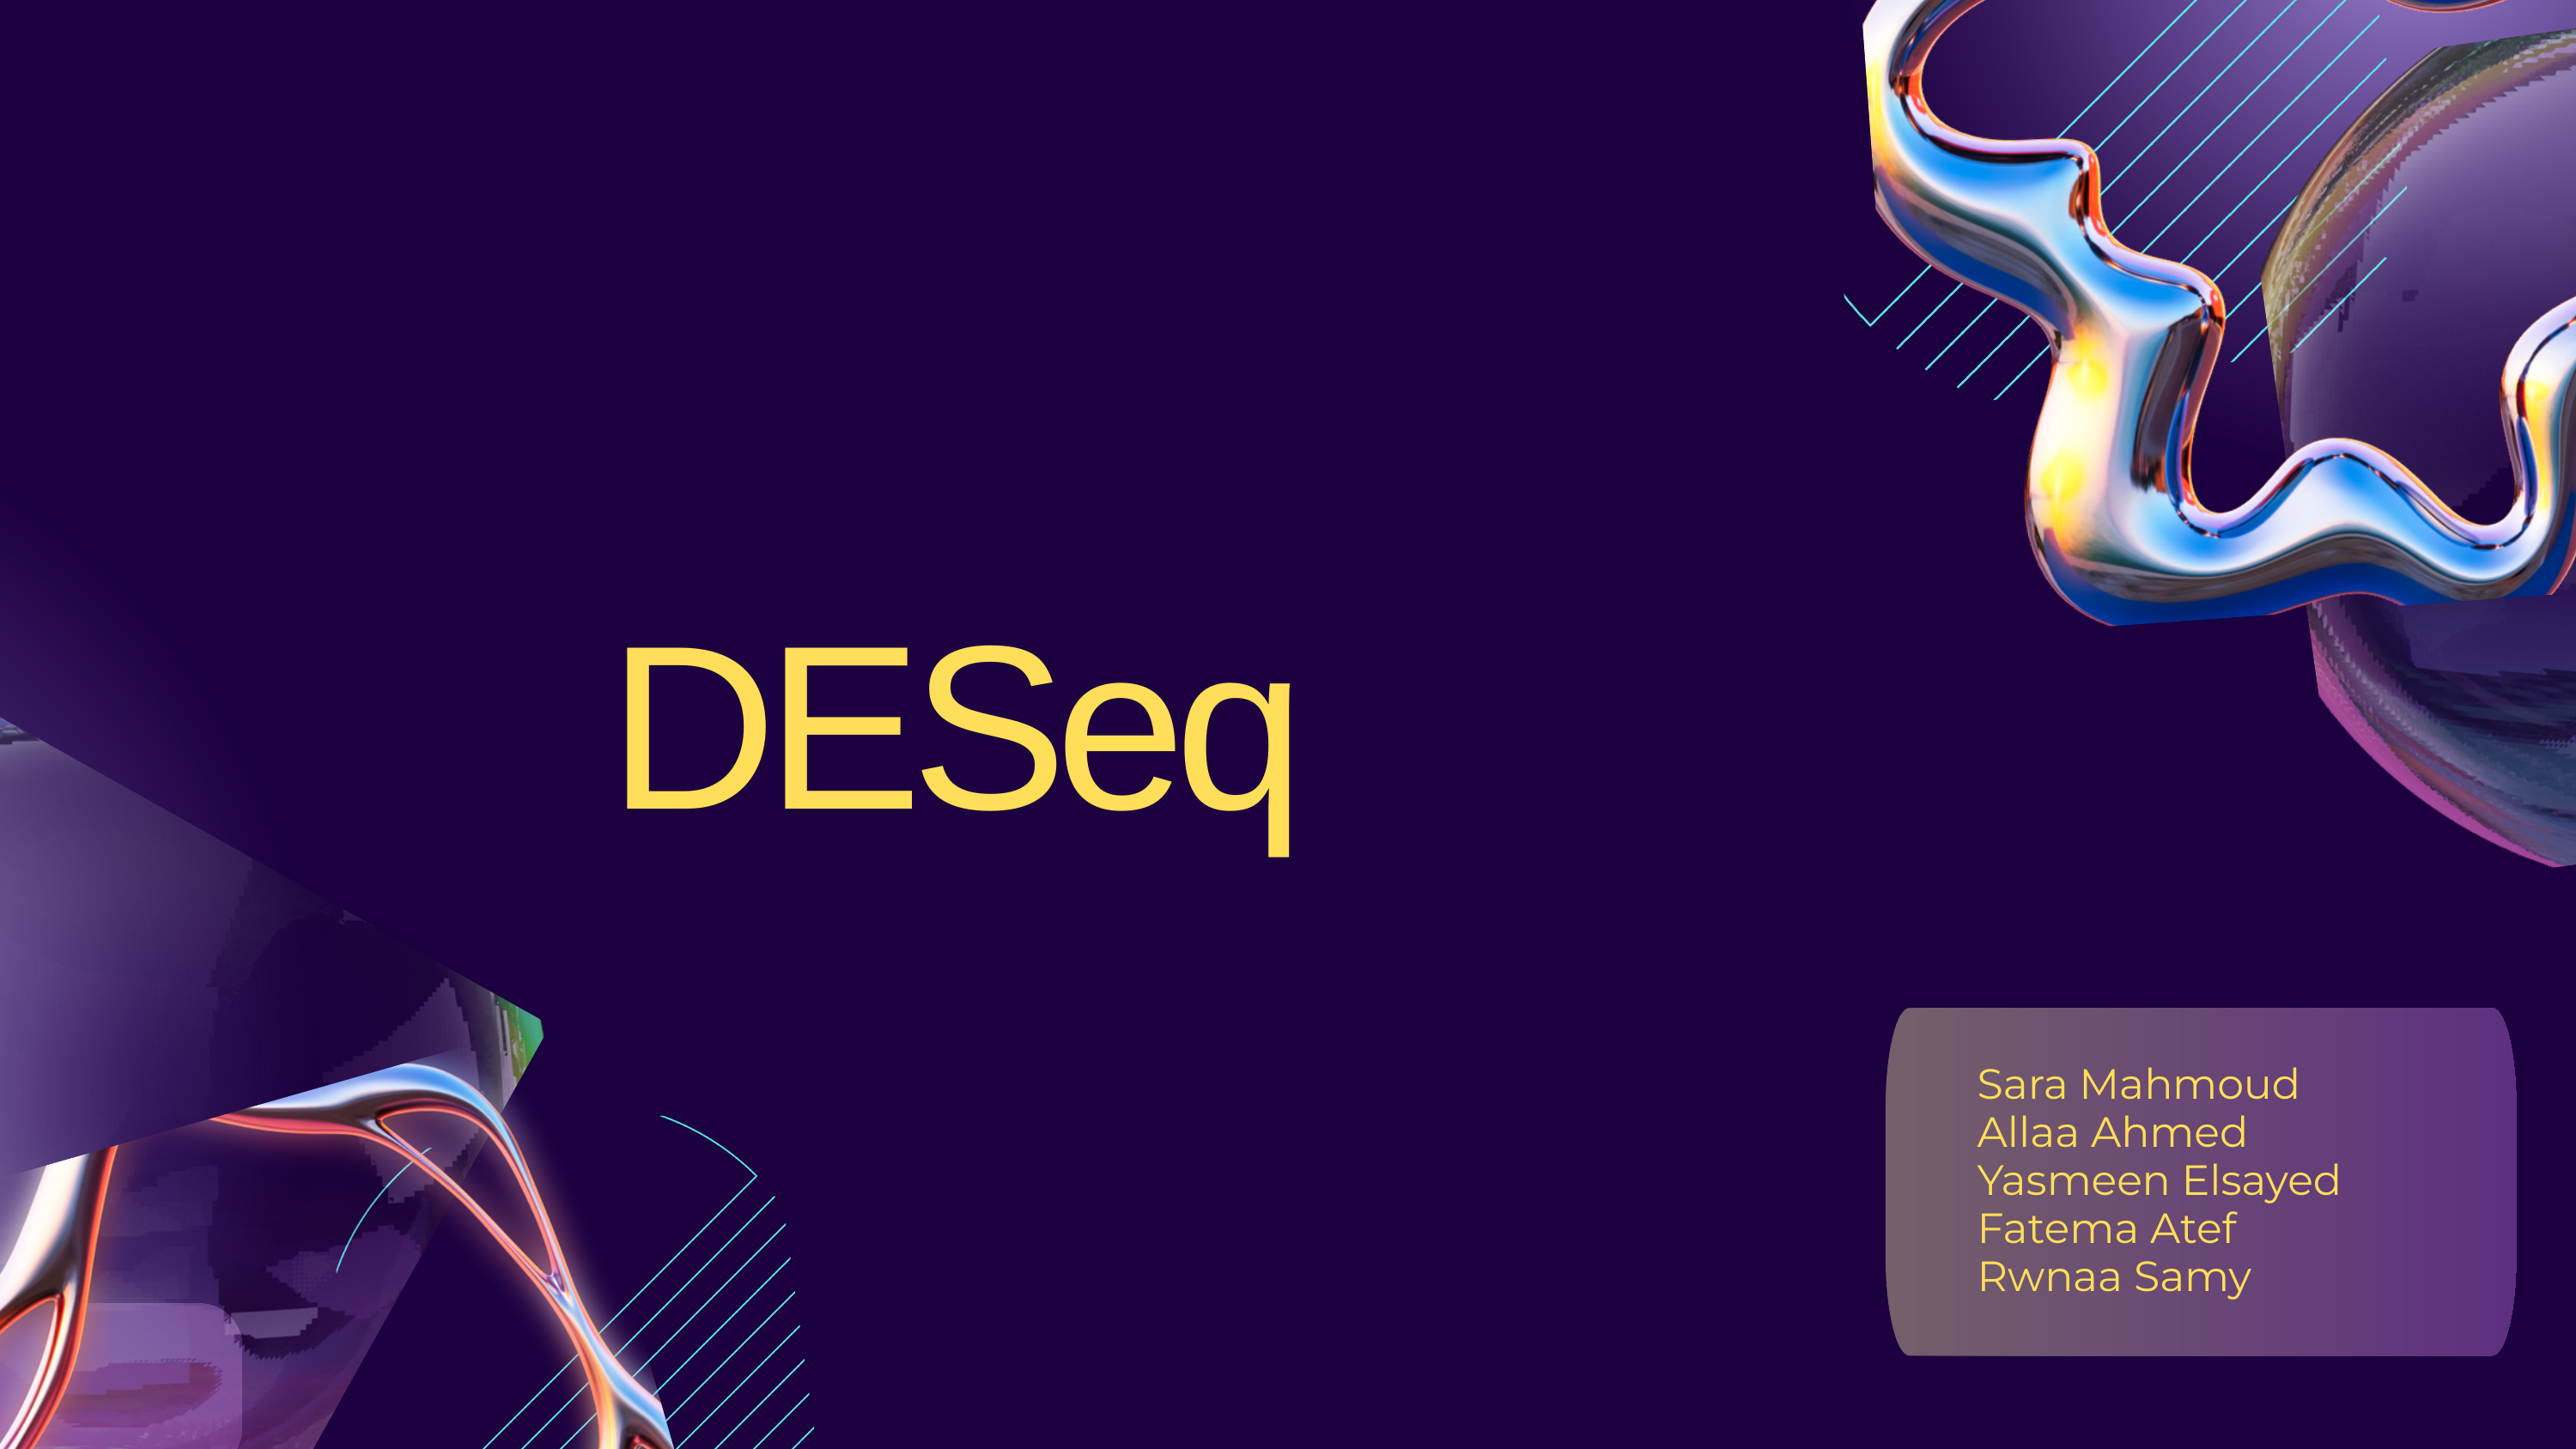

DESeq

Sara Mahmoud
Allaa Ahmed
Yasmeen Elsayed
Fatema Atef
Rwnaa Samy